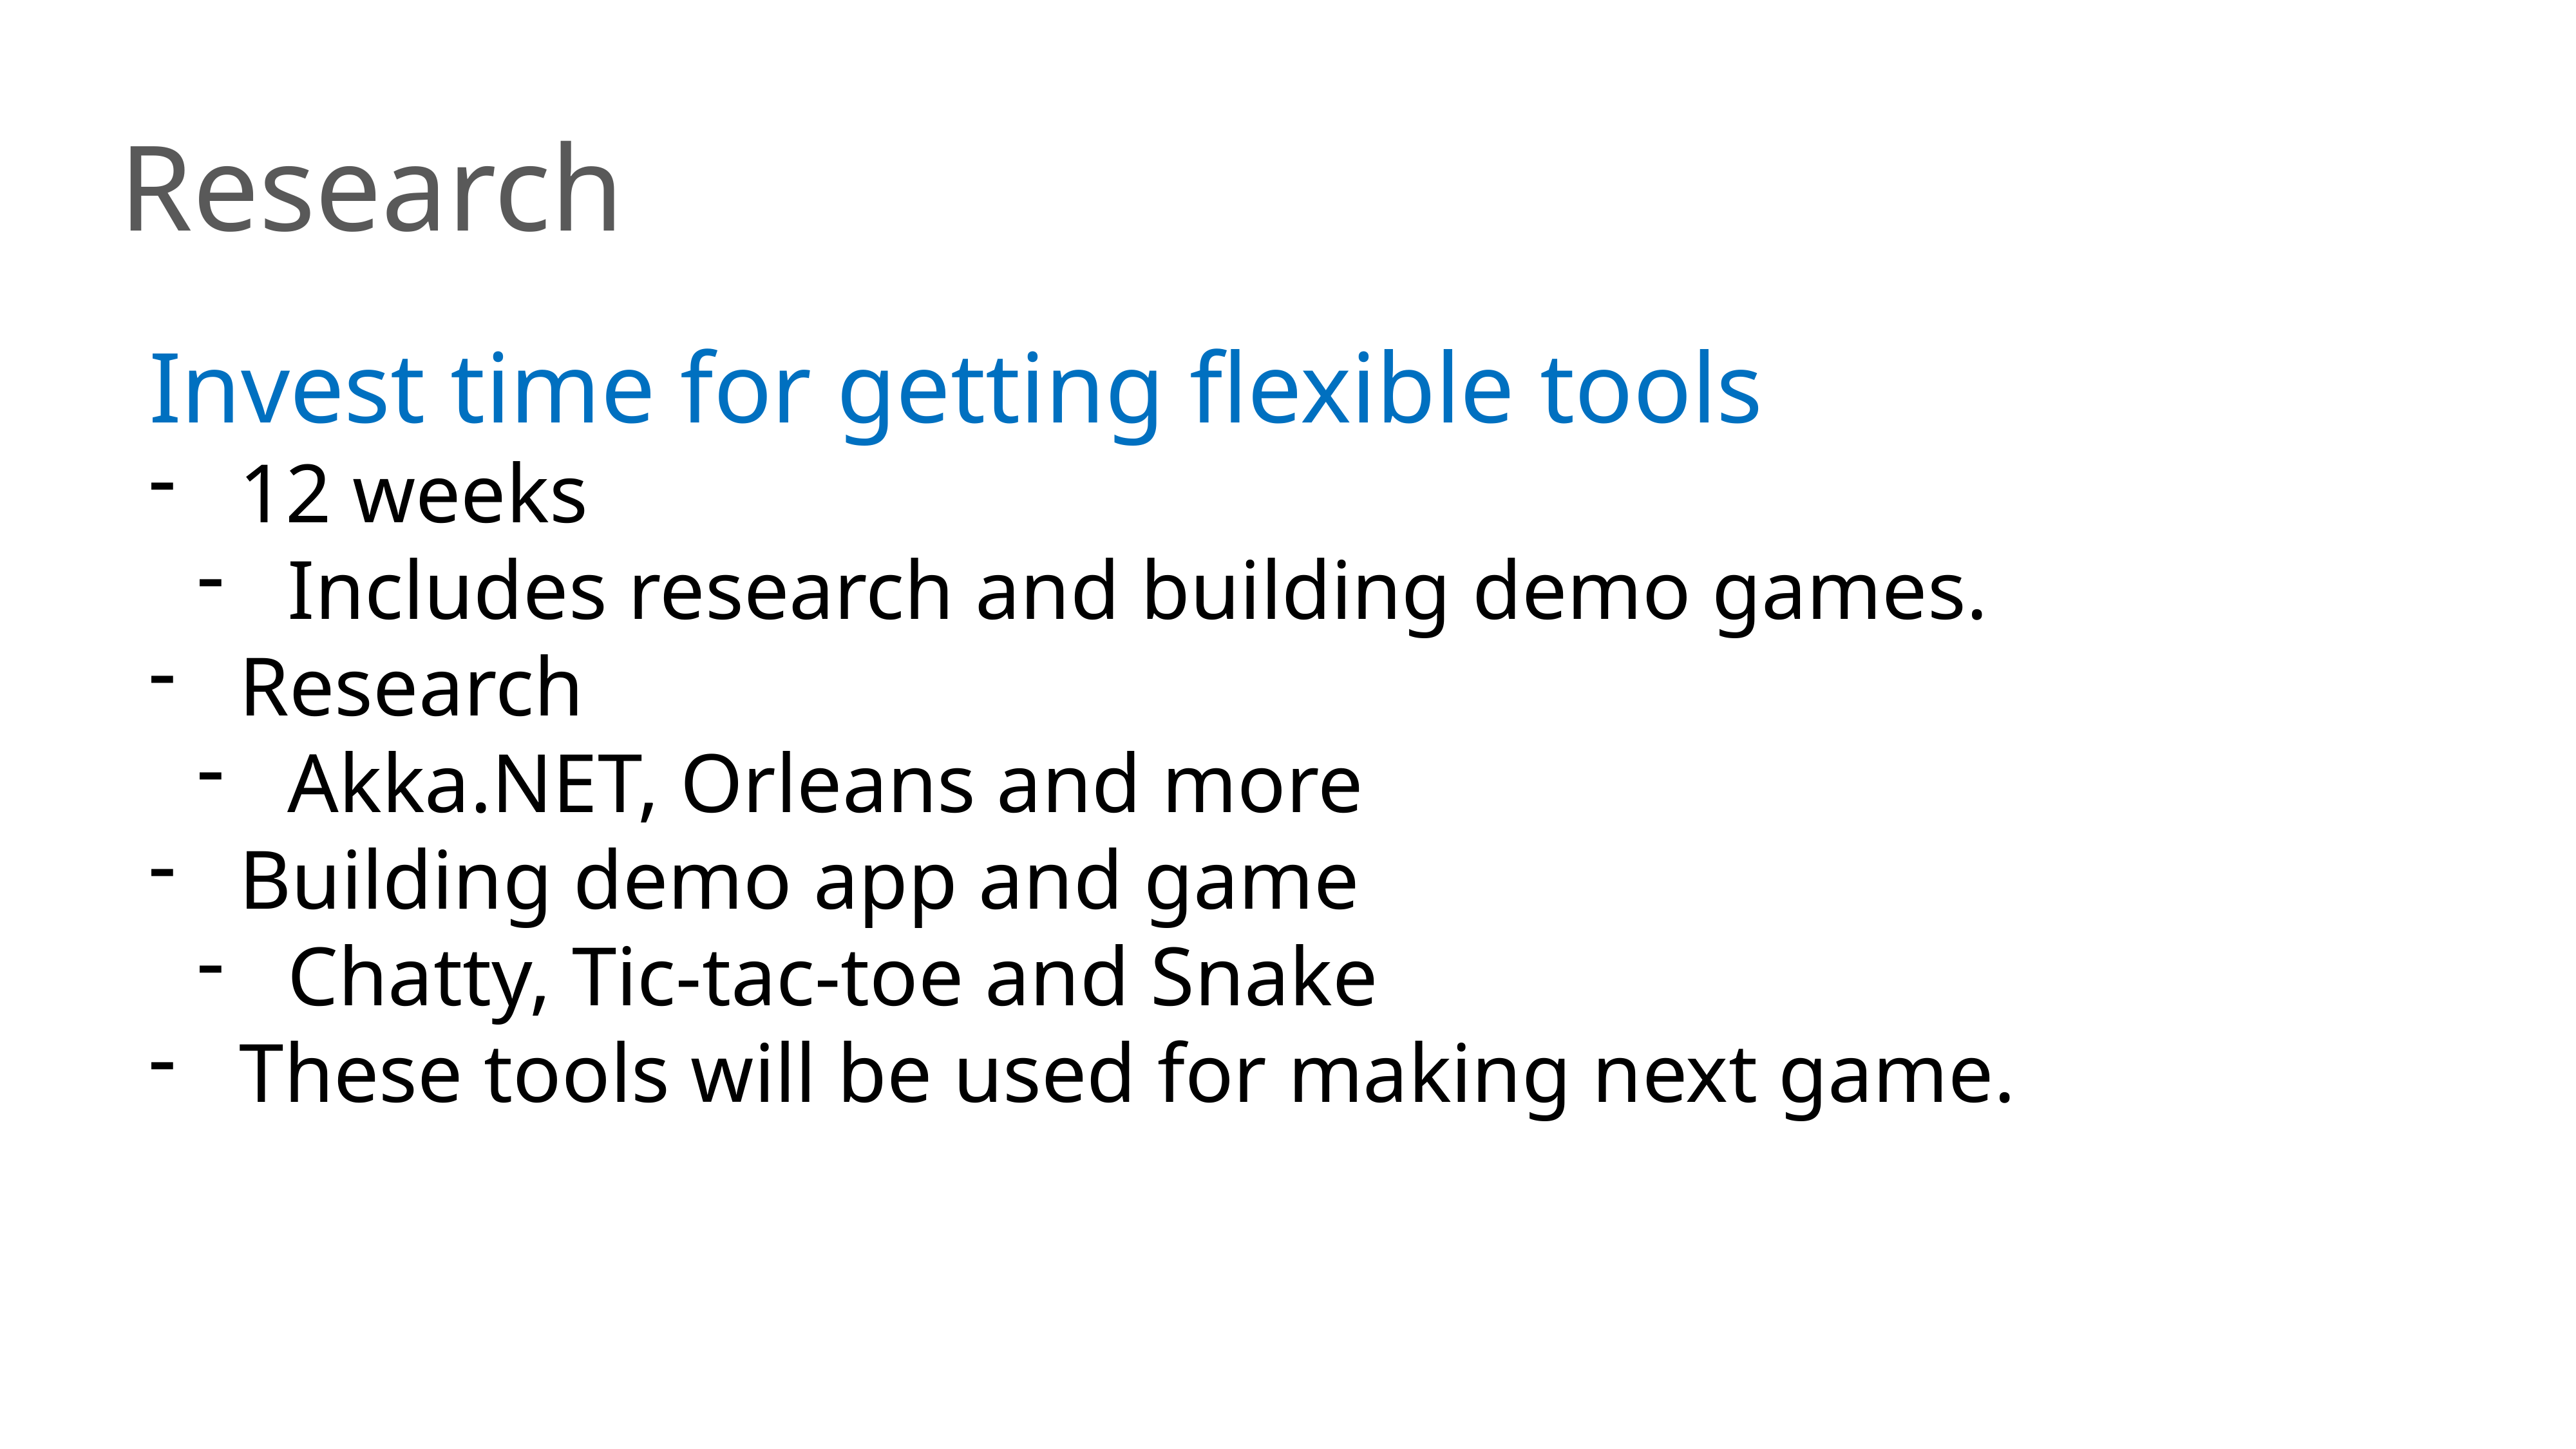

Research
Invest time for getting flexible tools
12 weeks
Includes research and building demo games.
Research
Akka.NET, Orleans and more
Building demo app and game
Chatty, Tic-tac-toe and Snake
These tools will be used for making next game.